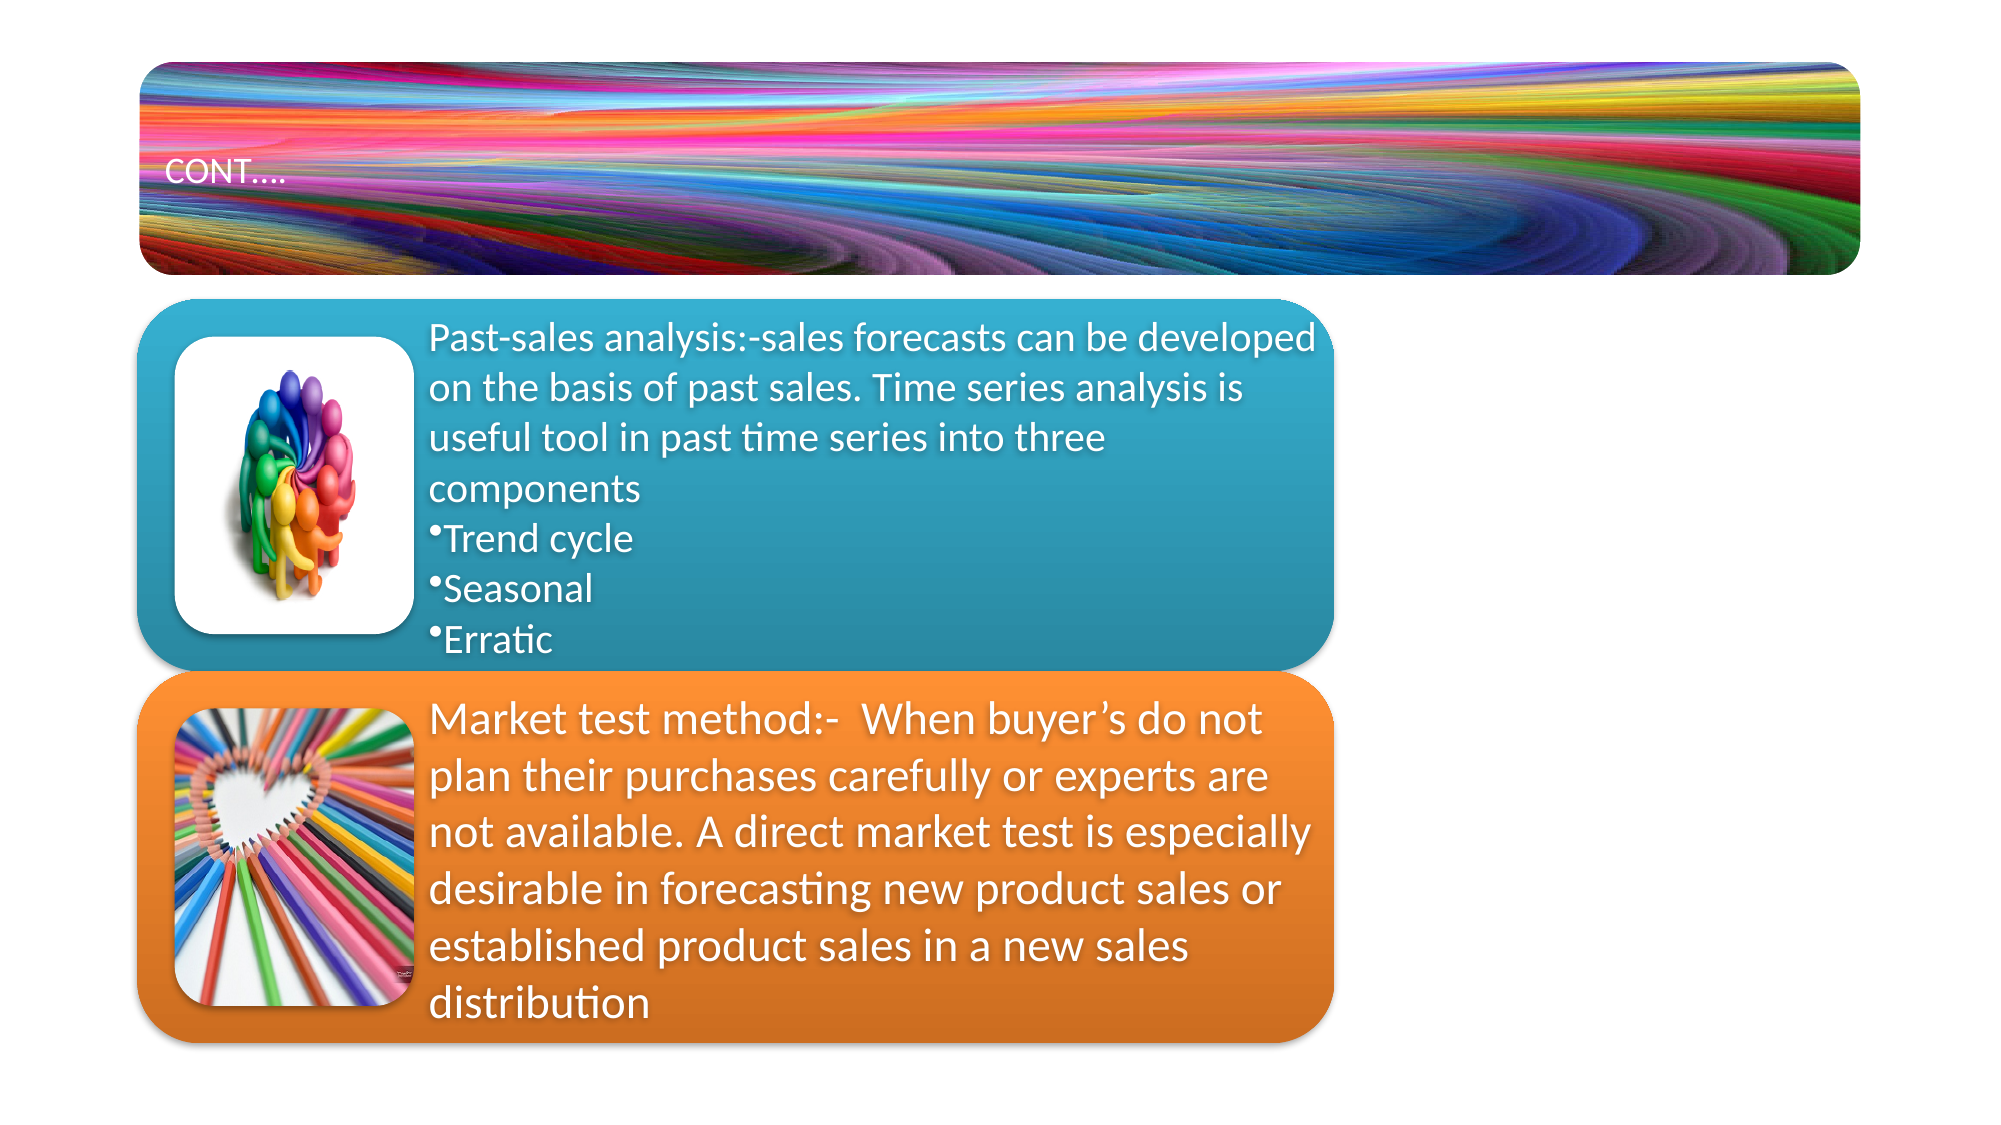

CONT….
Past-sales analysis:-sales forecasts can be developed on the basis of past sales. Time series analysis is useful tool in past time series into three components
Trend cycle
Seasonal
Erratic
Market test method:-  When buyer’s do not plan their purchases carefully or experts are not available. A direct market test is especially desirable in forecasting new product sales or established product sales in a new sales distribution